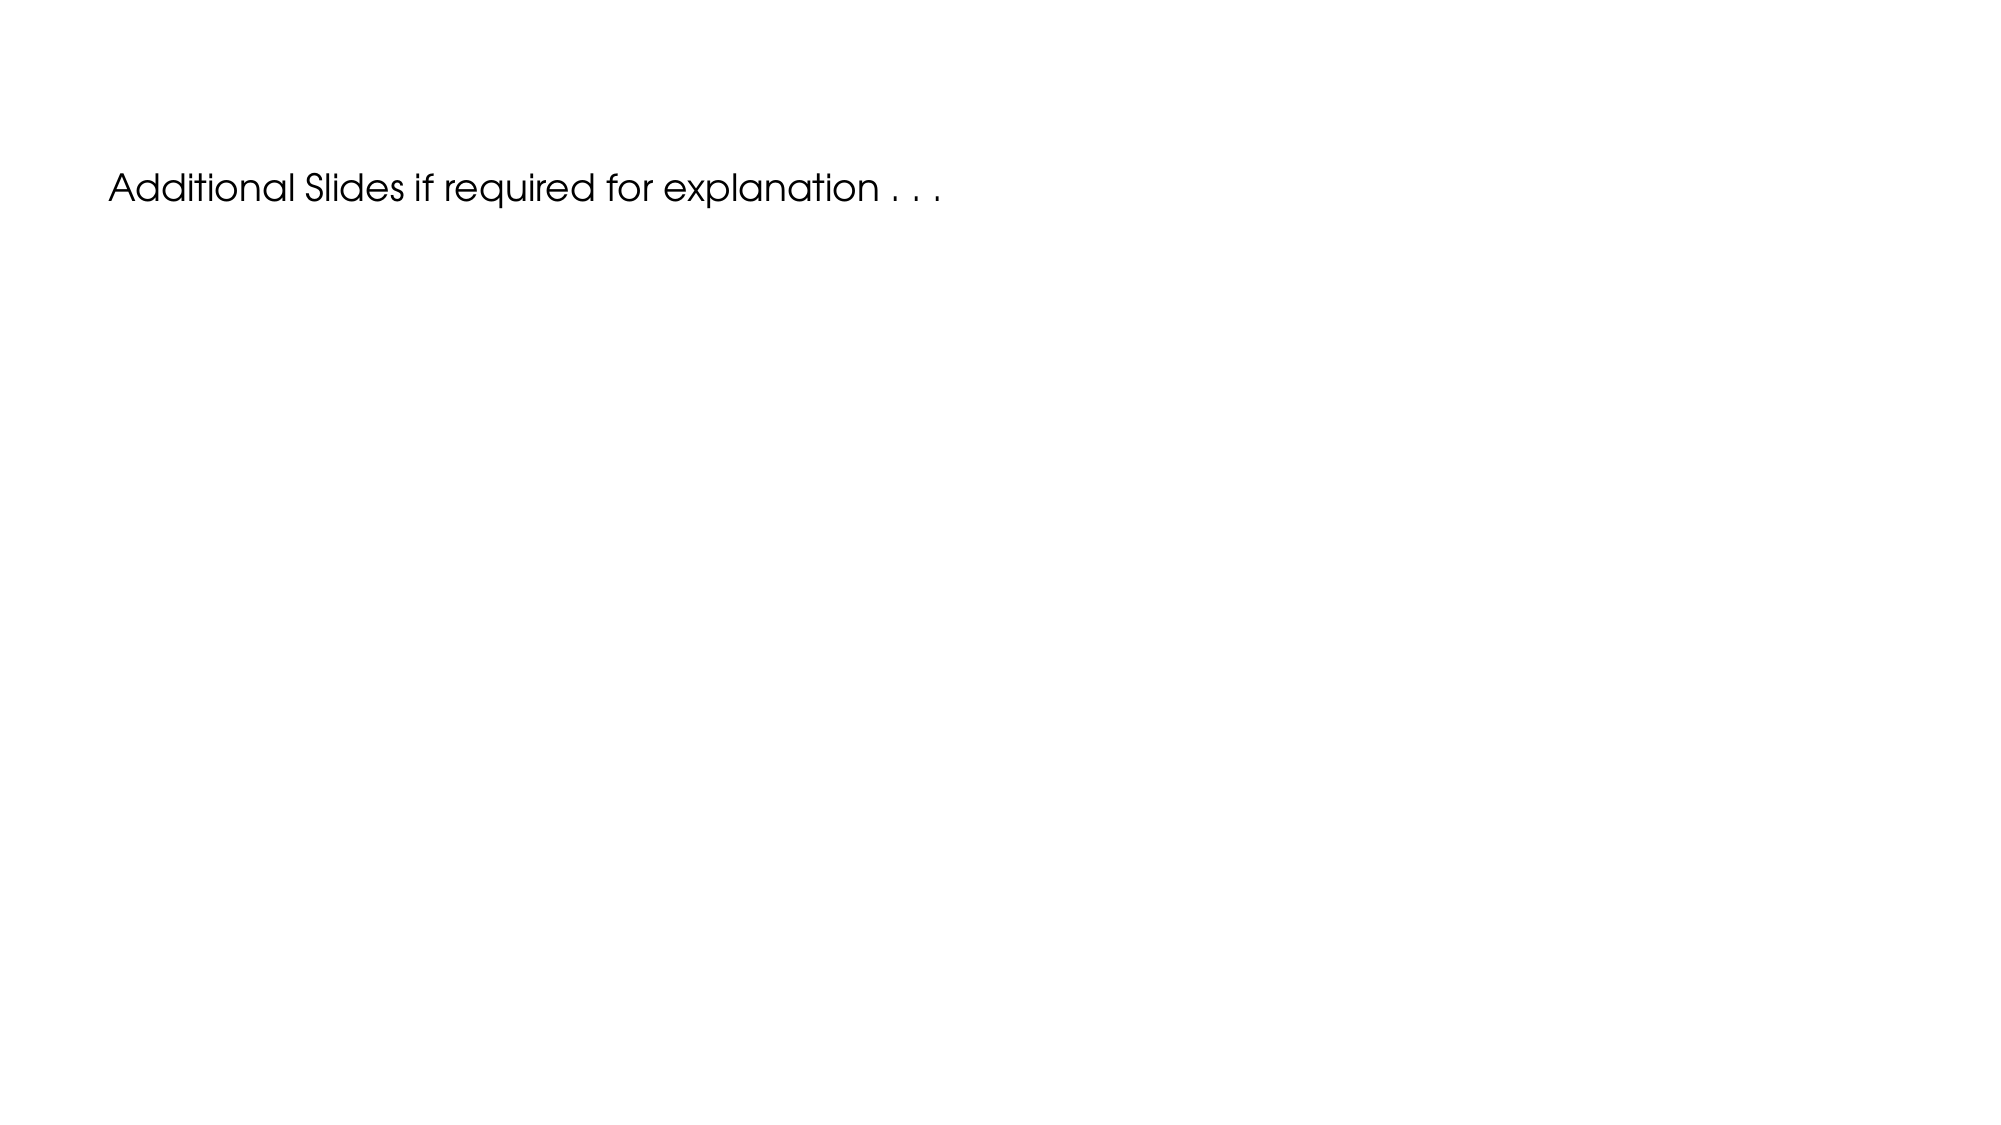

Additional Slides if required for explanation . . .